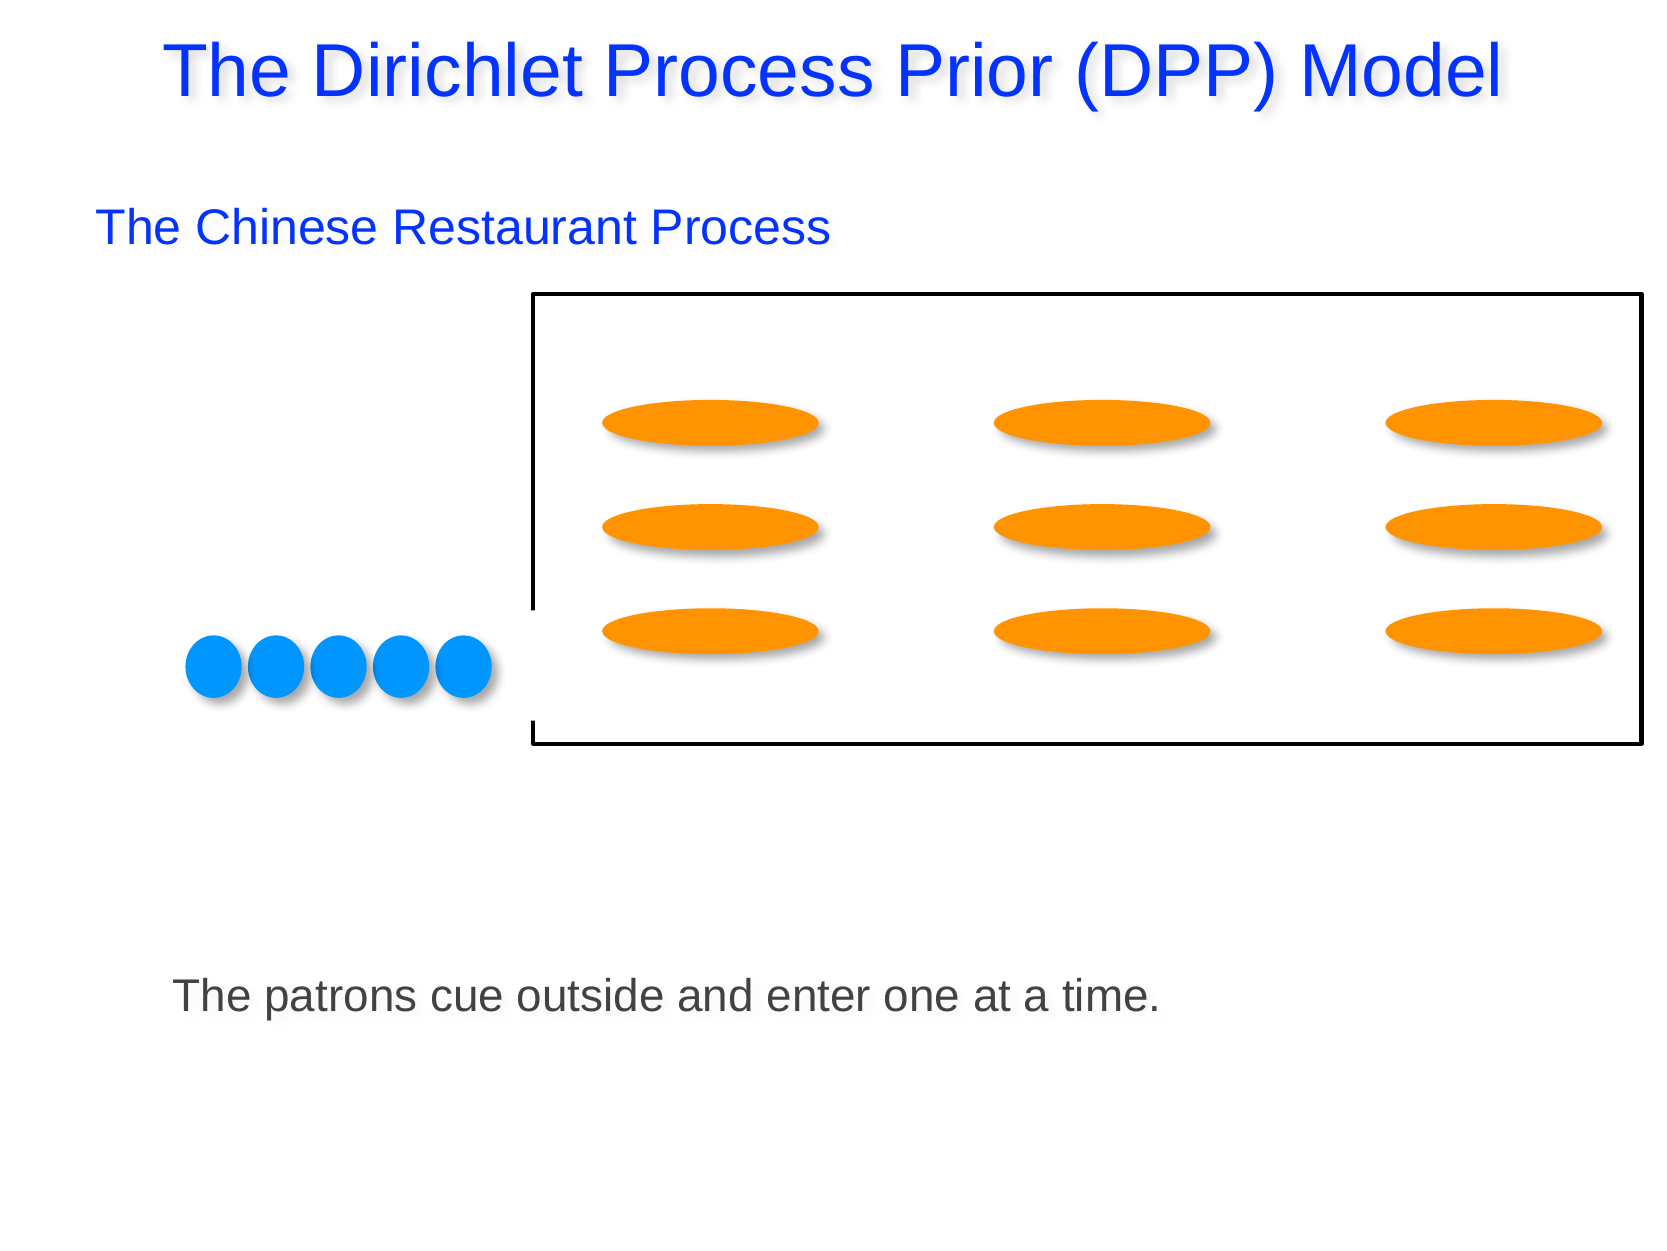

The Dirichlet Process Prior (DPP) Model
The Chinese Restaurant Process

The patrons cue outside and enter one at a time.